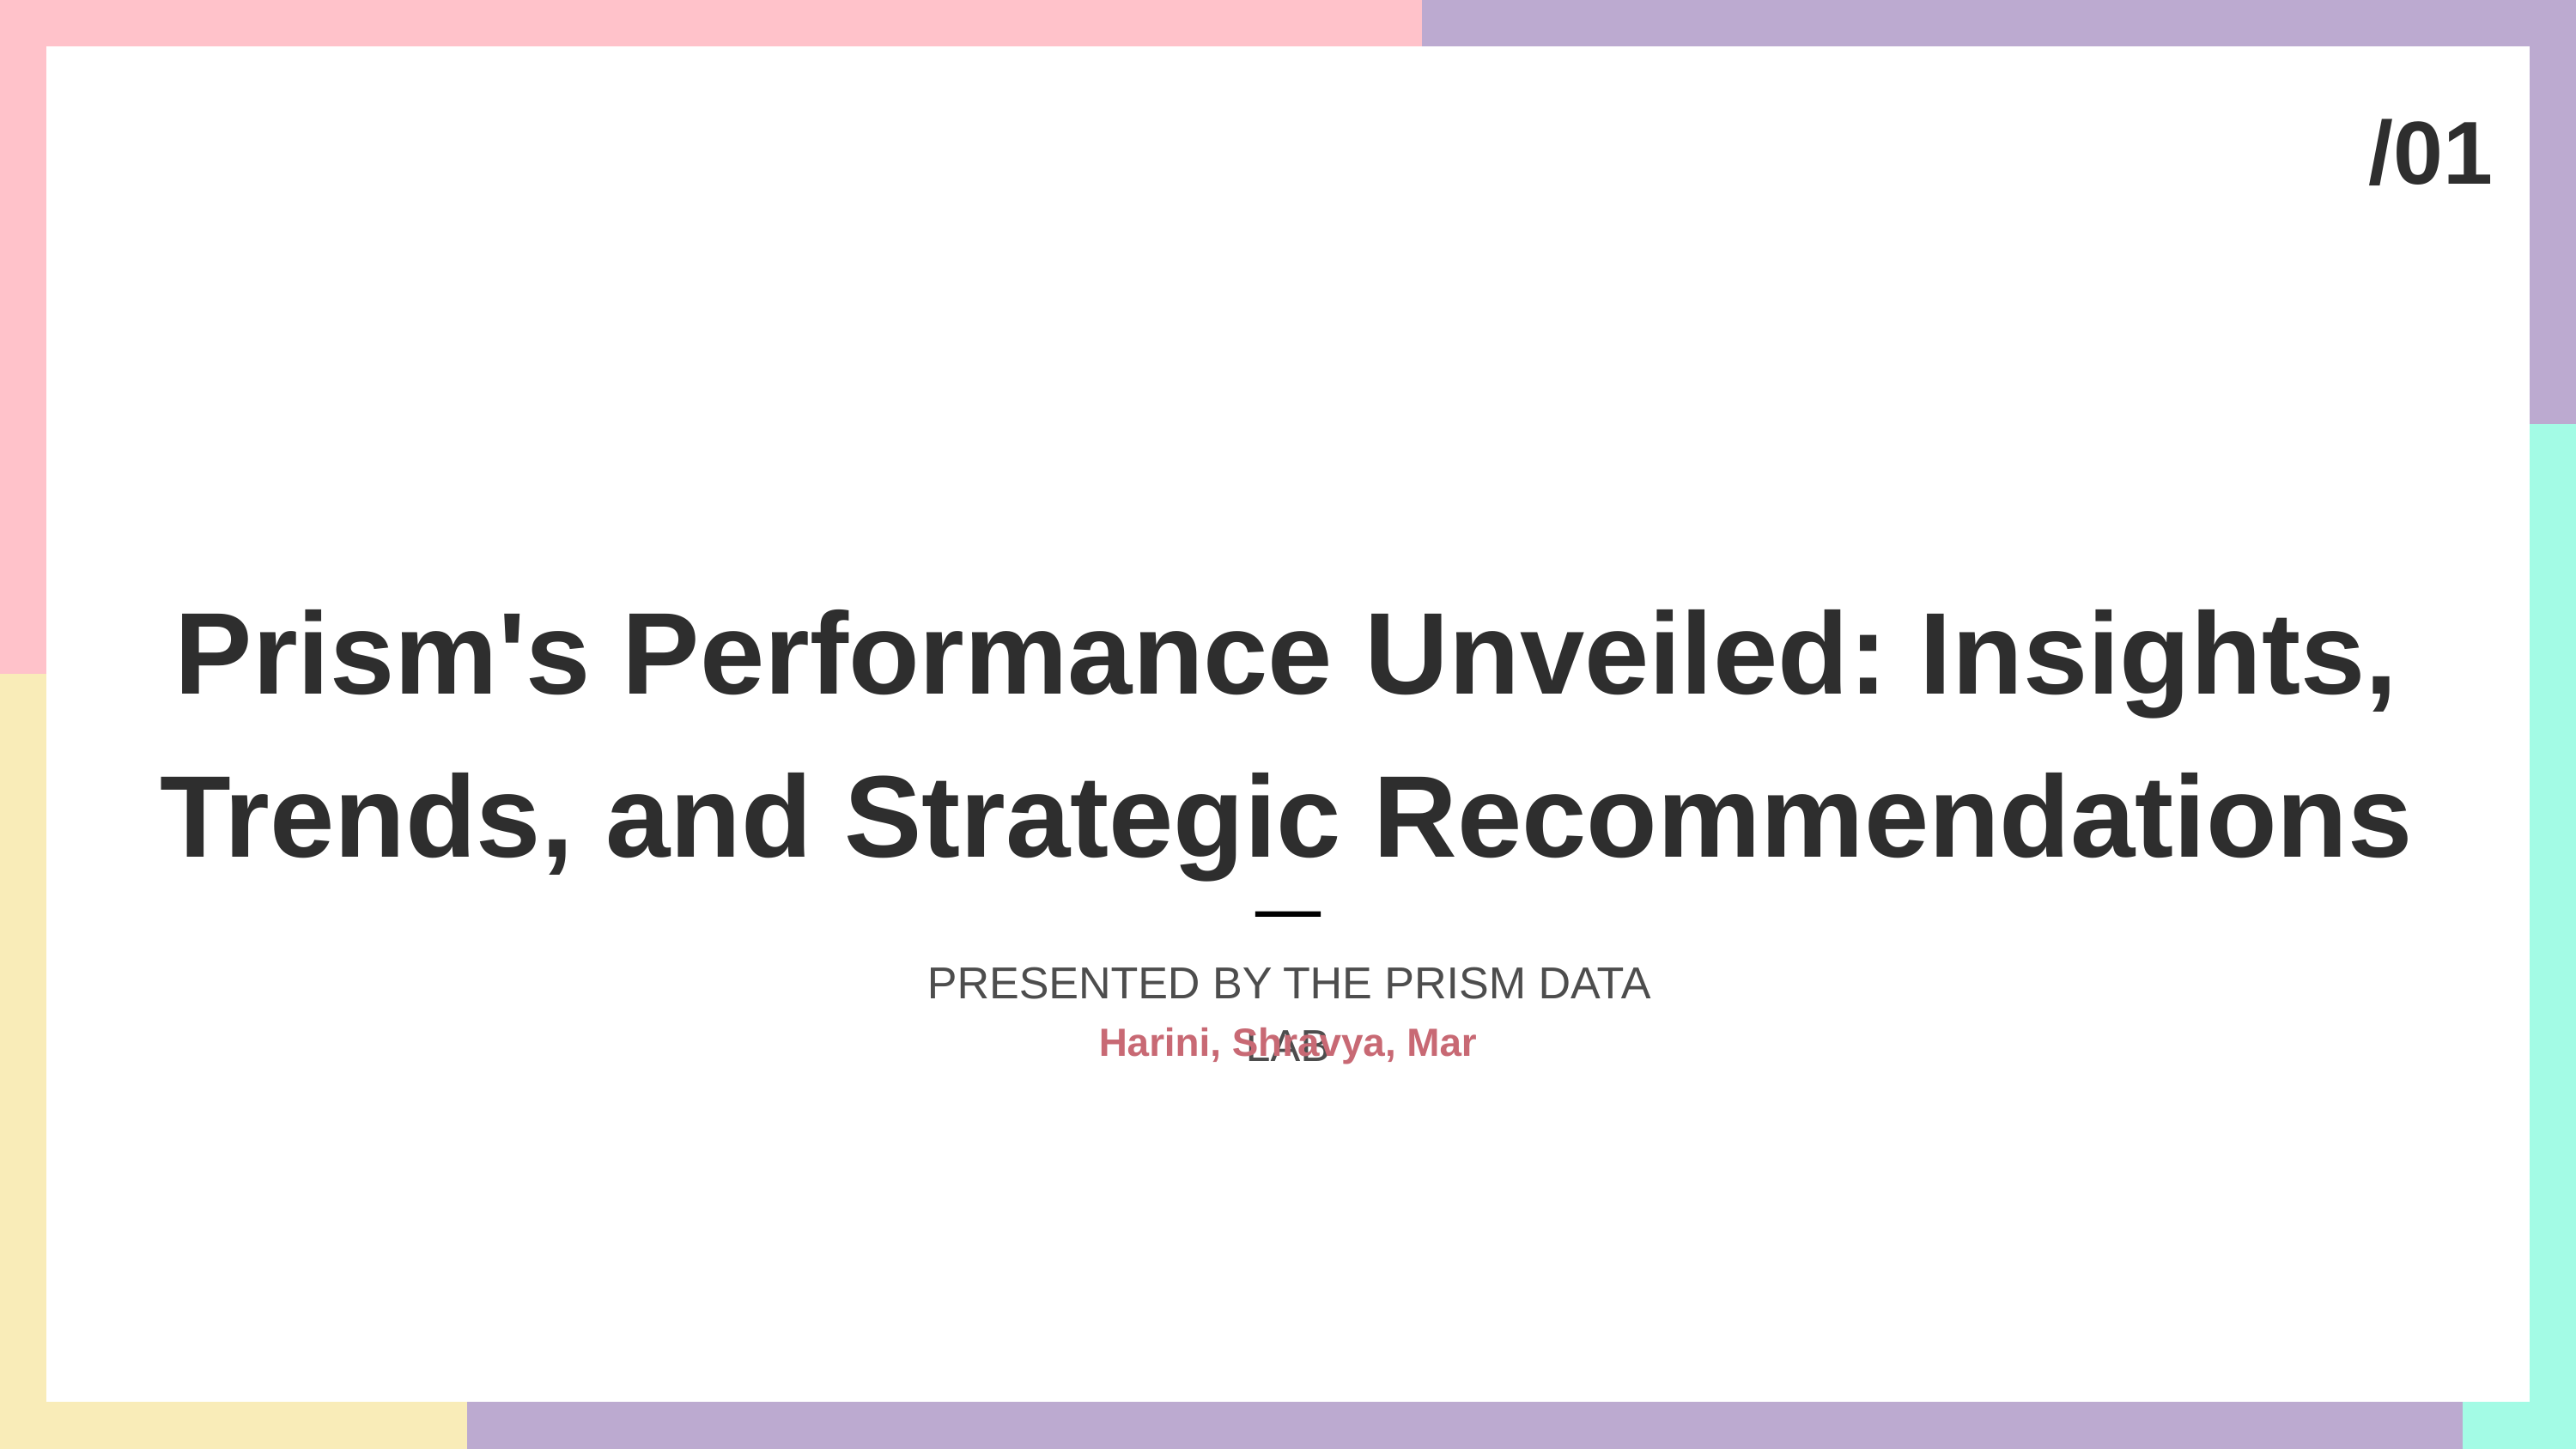

/01

Prism's Performance Unveiled: Insights, Trends, and Strategic Recommendations

PRESENTED BY THE PRISM DATA LAB
Harini, Shravya, Mar